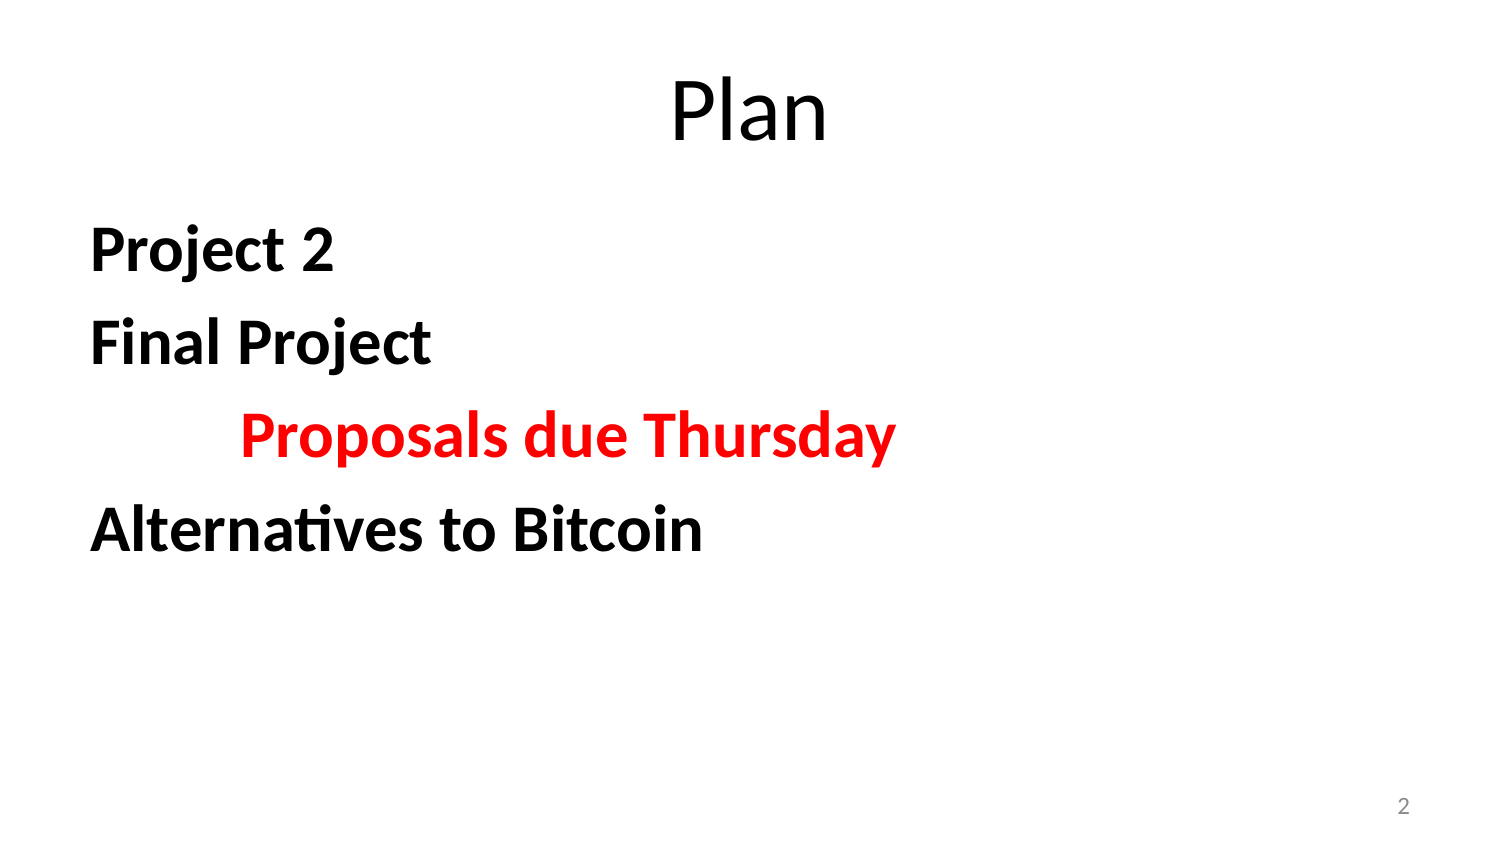

# Plan
Project 2
Final Project
	Proposals due Thursday
Alternatives to Bitcoin

2